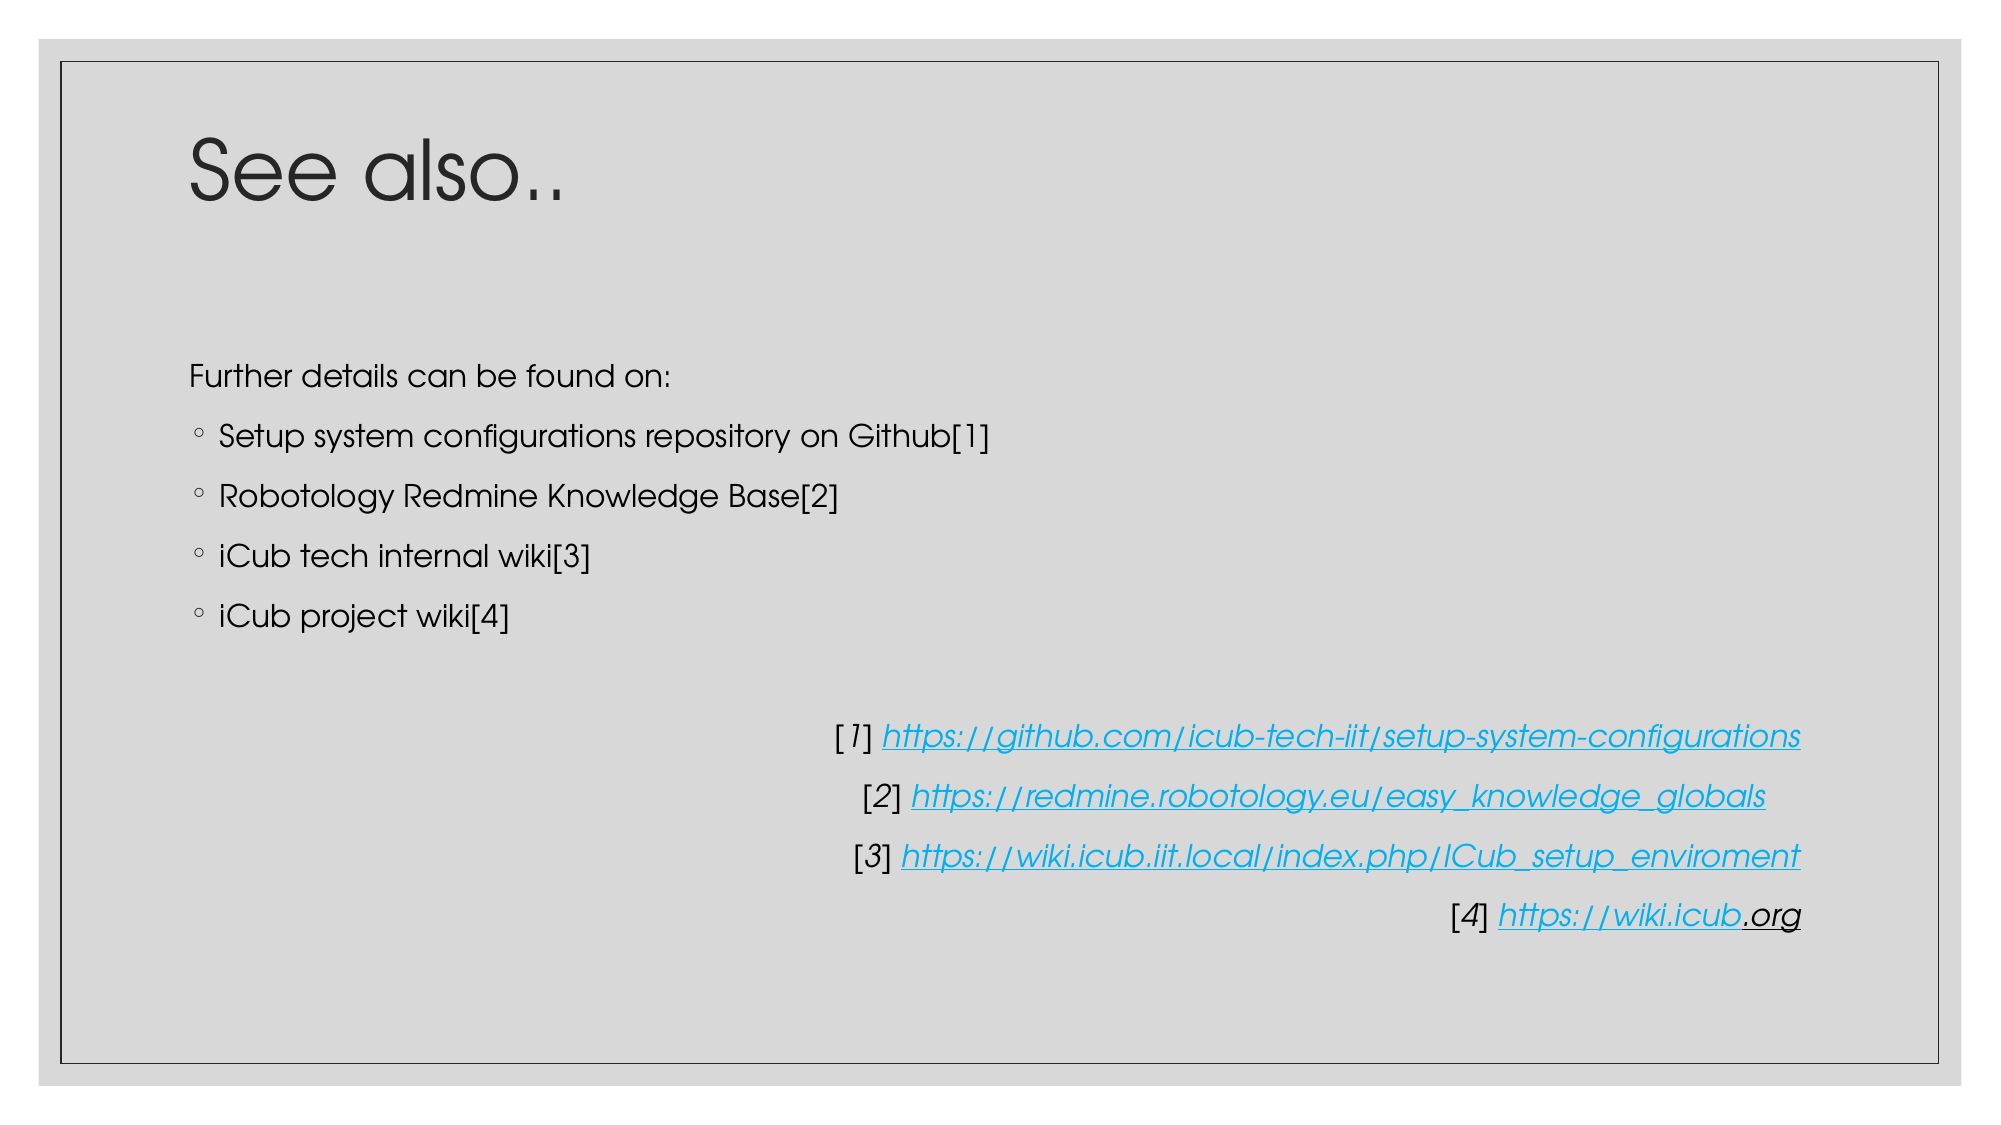

# See also..
Further details can be found on:
Setup system configurations repository on Github[1]
Robotology Redmine Knowledge Base[2]
iCub tech internal wiki[3]
iCub project wiki[4]

[1] https://github.com/icub-tech-iit/setup-system-configurations
[2] https://redmine.robotology.eu/easy_knowledge_globals
[3] https://wiki.icub.iit.local/index.php/ICub_setup_enviroment
[4] https://wiki.icub.org